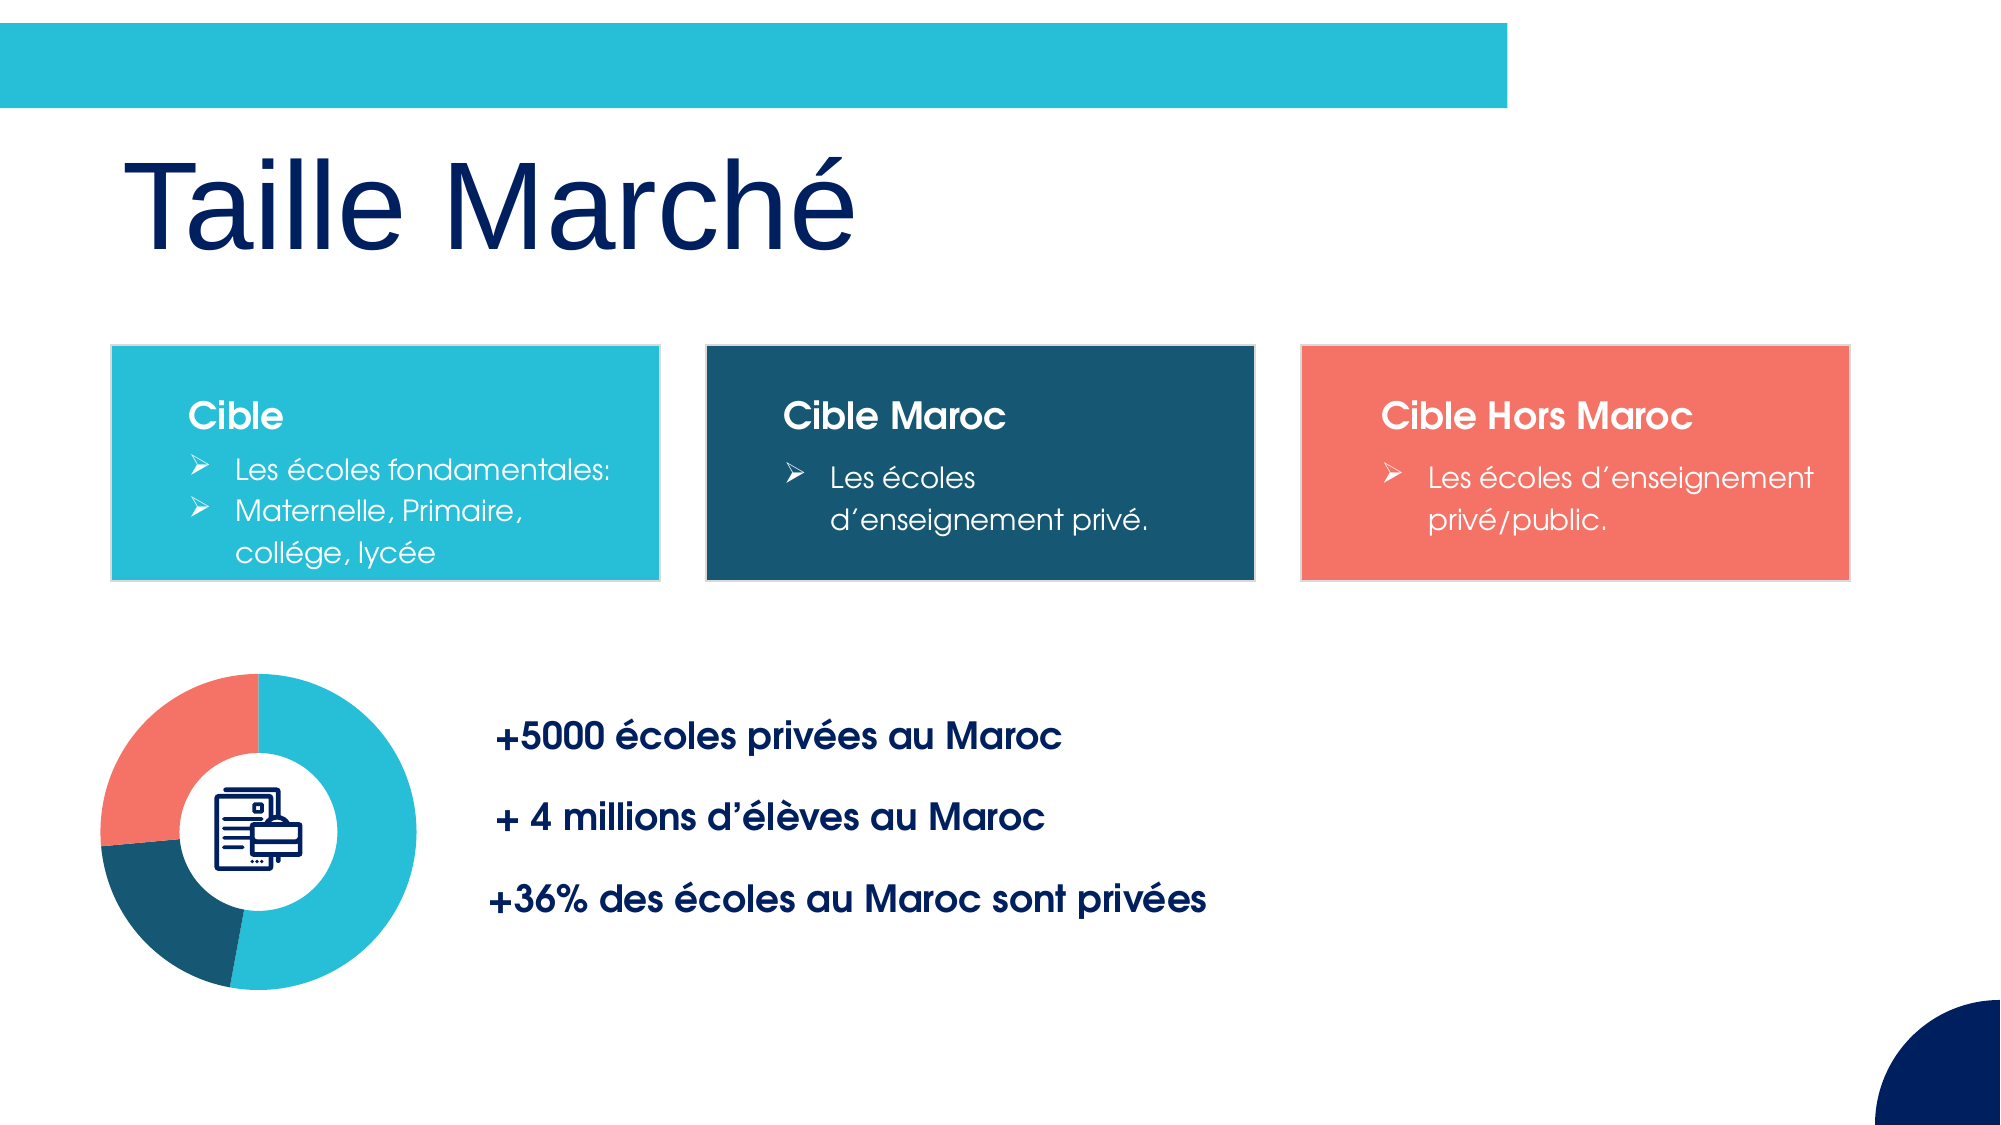

# Taille Marché

Cible
Cible Maroc
Cible Hors Maroc
Les écoles fondamentales:
Maternelle, Primaire, collége, lycée
Les écoles d’enseignement privé.
Les écoles d’enseignement privé/public.

### Chart

| Category | Sales |
|---|---|
| 1st Qtr | 8.2 |
| 2nd Qtr | 3.2 |
+5000 écoles privées au Maroc

+ 4 millions d’élèves au Maroc
+36% des écoles au Maroc sont privées